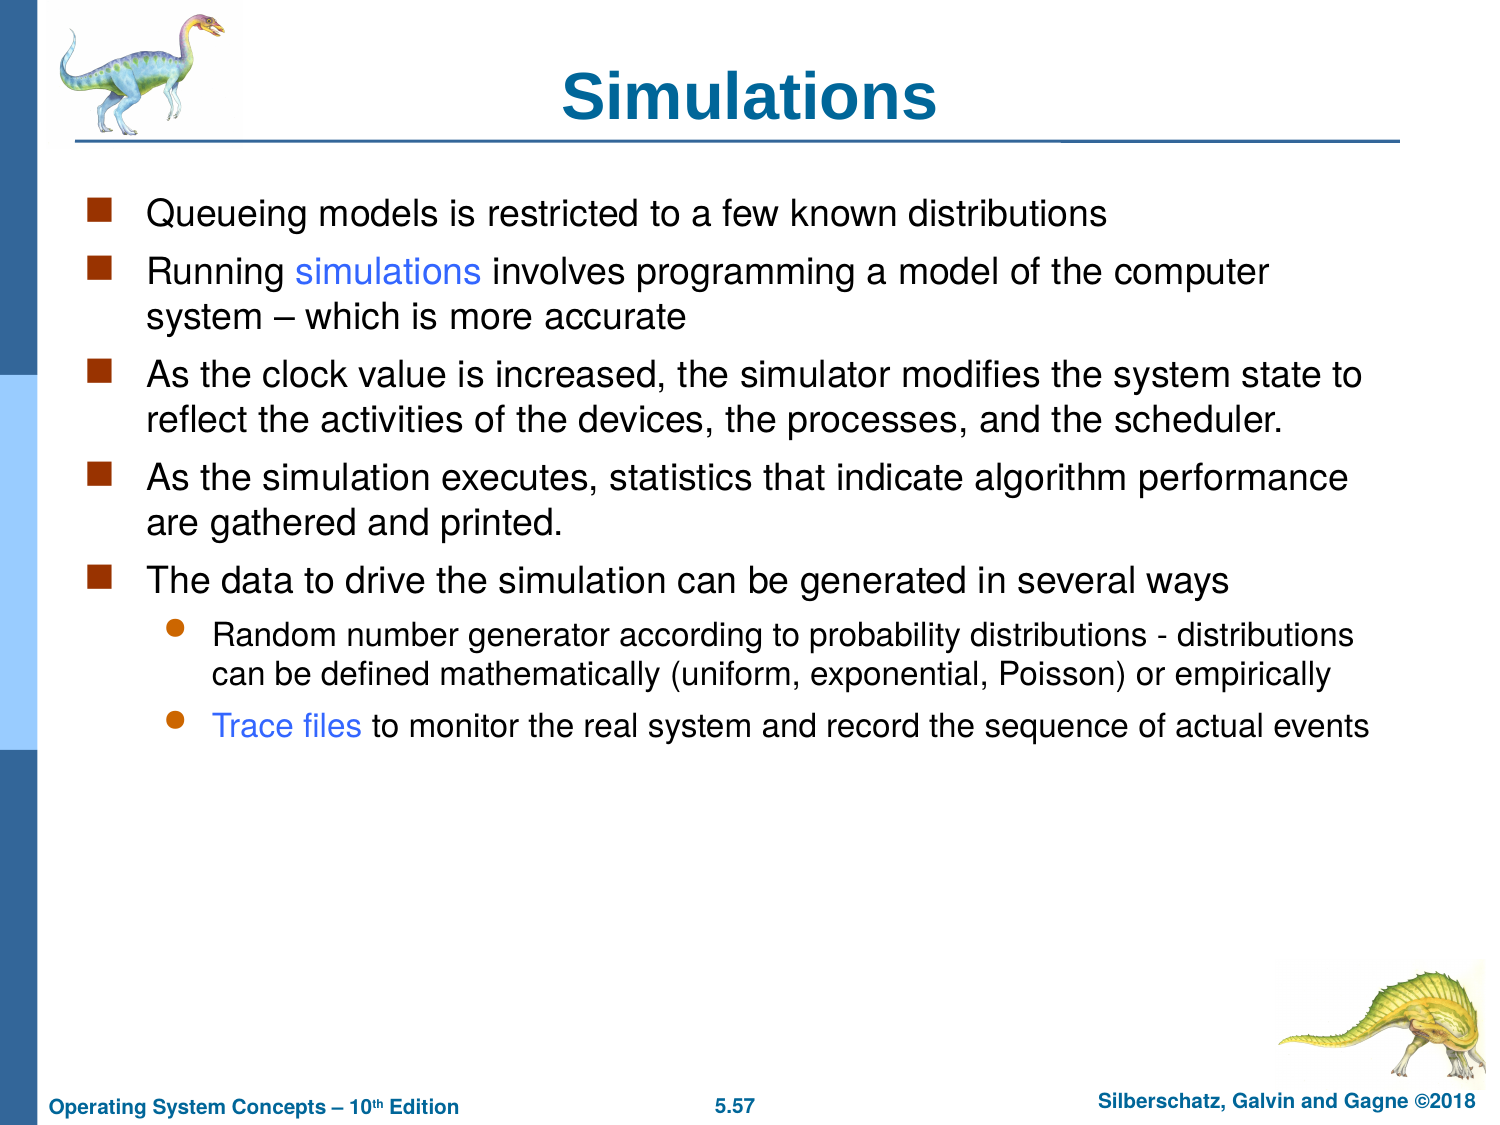

# Simulations
Queueing models is restricted to a few known distributions
Running simulations involves programming a model of the computer system – which is more accurate
As the clock value is increased, the simulator modifies the system state to reflect the activities of the devices, the processes, and the scheduler.
As the simulation executes, statistics that indicate algorithm performance are gathered and printed.
The data to drive the simulation can be generated in several ways
Random number generator according to probability distributions - distributions can be defined mathematically (uniform, exponential, Poisson) or empirically
Trace files to monitor the real system and record the sequence of actual events